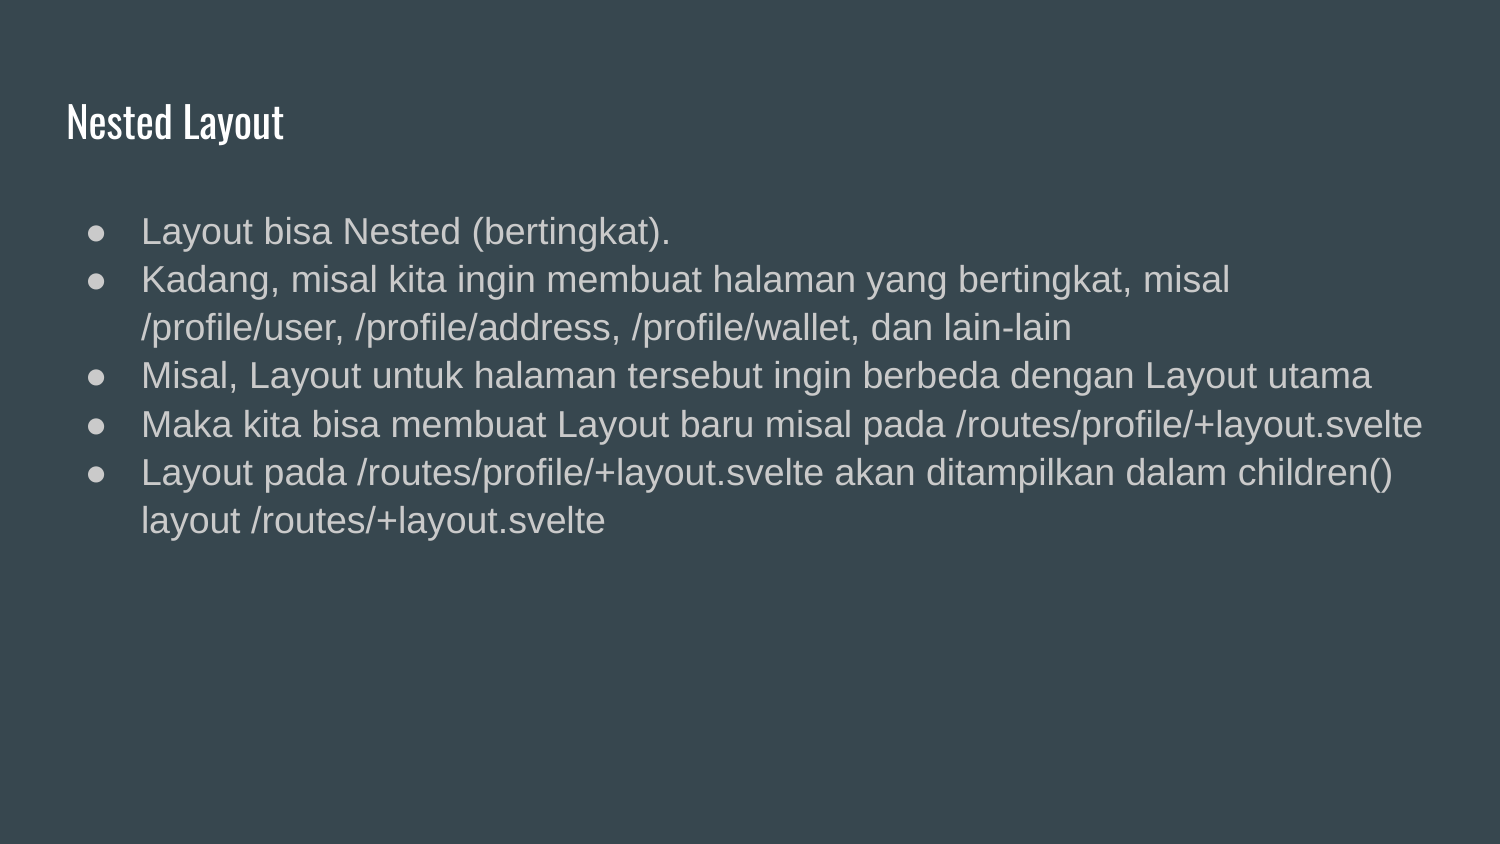

# Nested Layout
Layout bisa Nested (bertingkat).
Kadang, misal kita ingin membuat halaman yang bertingkat, misal /profile/user, /profile/address, /profile/wallet, dan lain-lain
Misal, Layout untuk halaman tersebut ingin berbeda dengan Layout utama
Maka kita bisa membuat Layout baru misal pada /routes/profile/+layout.svelte
Layout pada /routes/profile/+layout.svelte akan ditampilkan dalam children() layout /routes/+layout.svelte